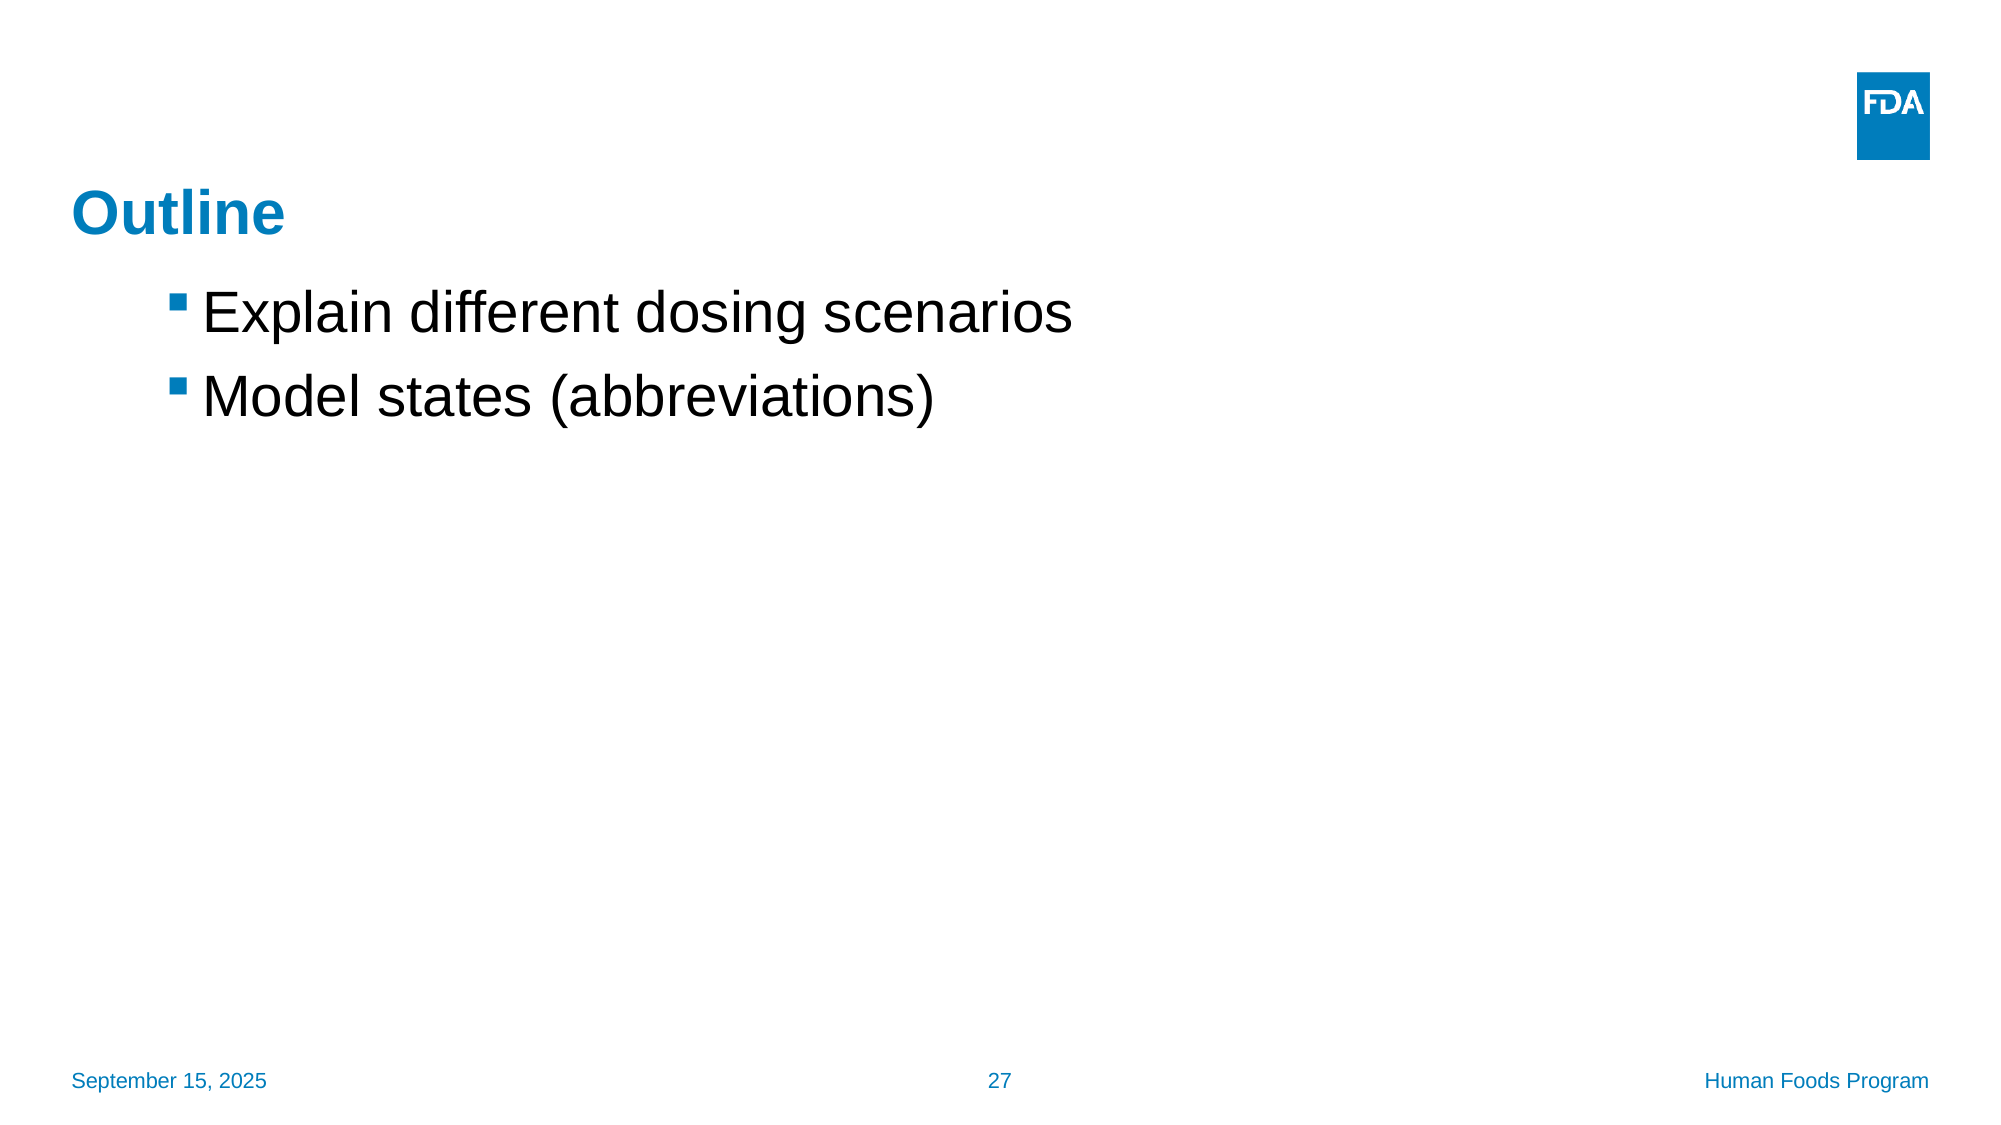

# Outline
Explain different dosing scenarios
Model states (abbreviations)
September 15, 2025
27
Human Foods Program